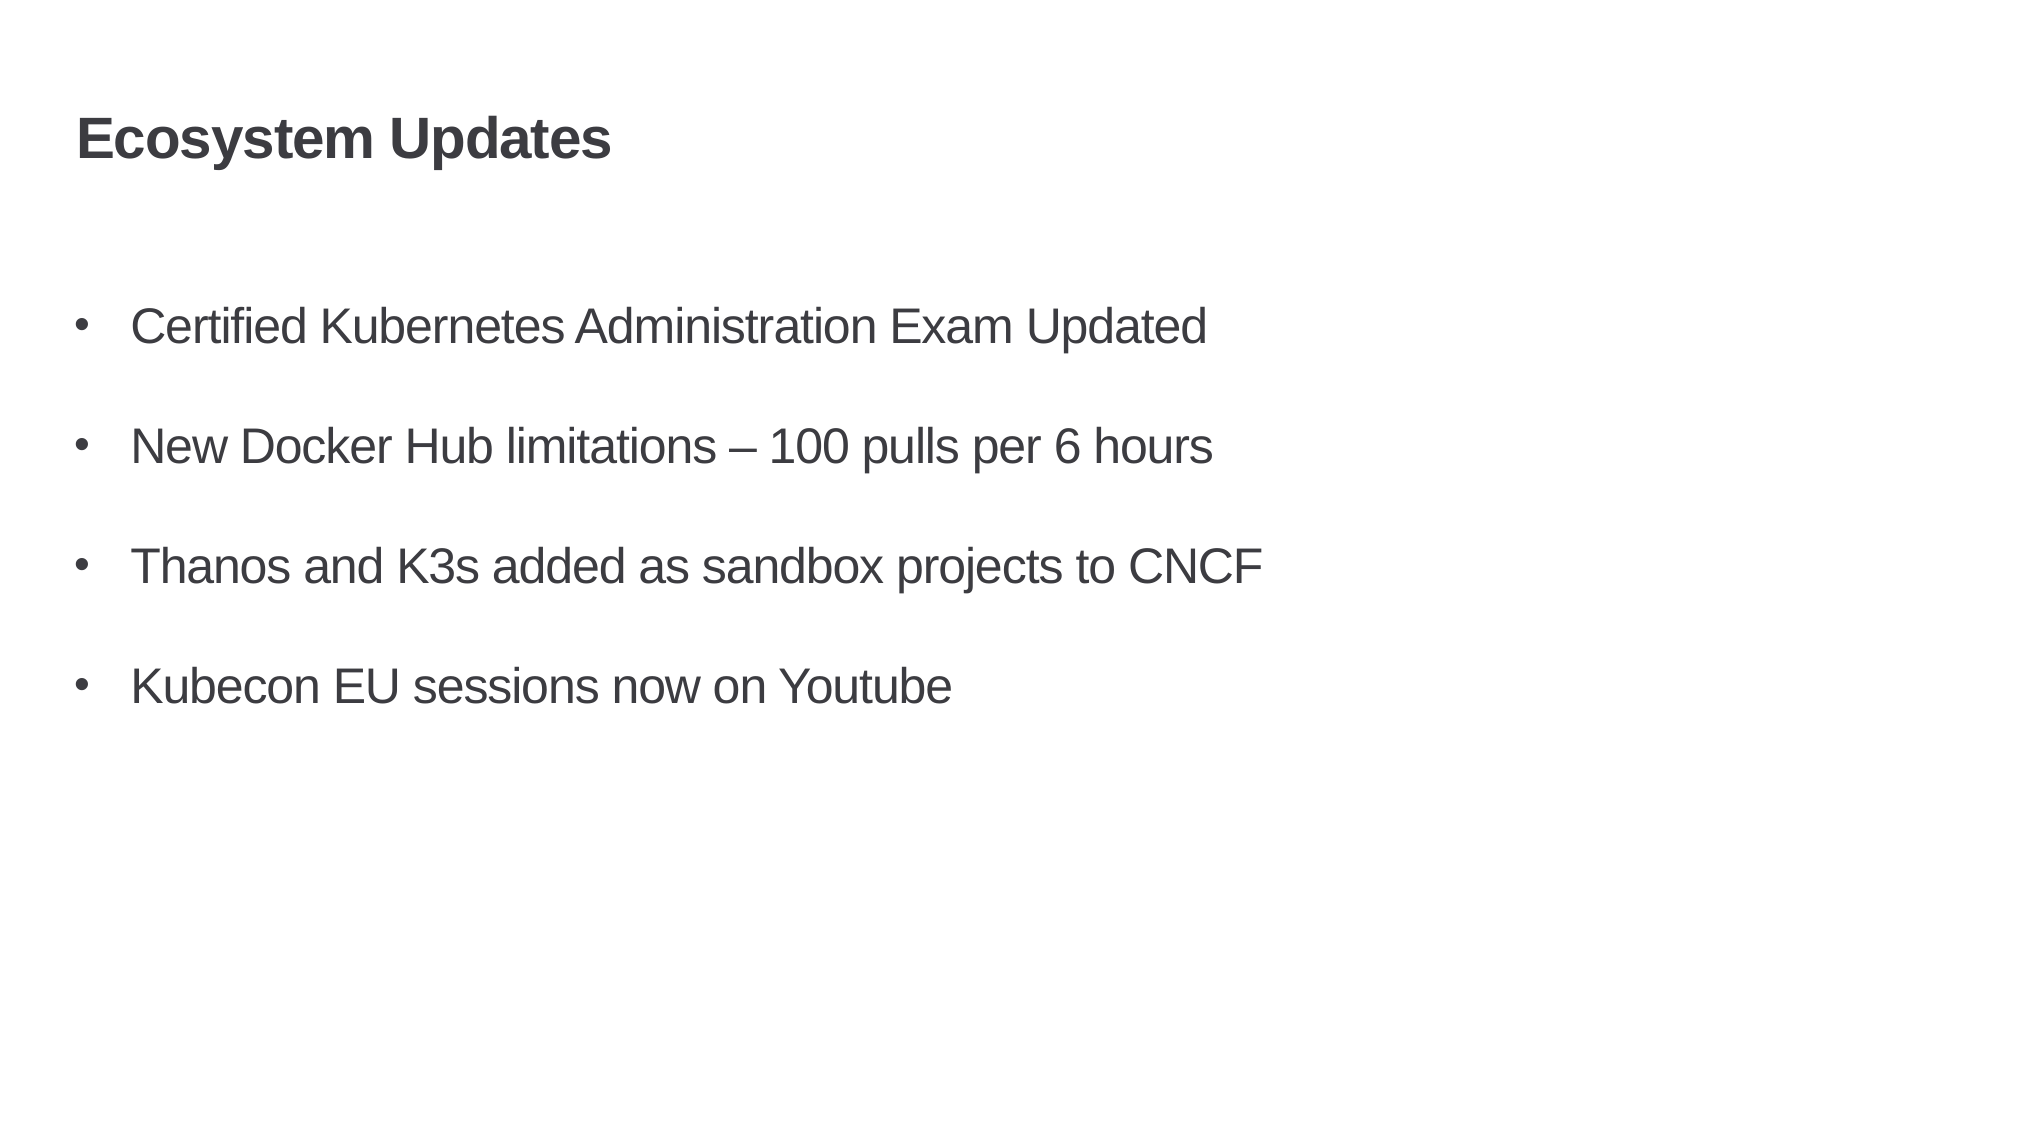

# Ecosystem Updates
Certified Kubernetes Administration Exam Updated
New Docker Hub limitations – 100 pulls per 6 hours
Thanos and K3s added as sandbox projects to CNCF
Kubecon EU sessions now on Youtube